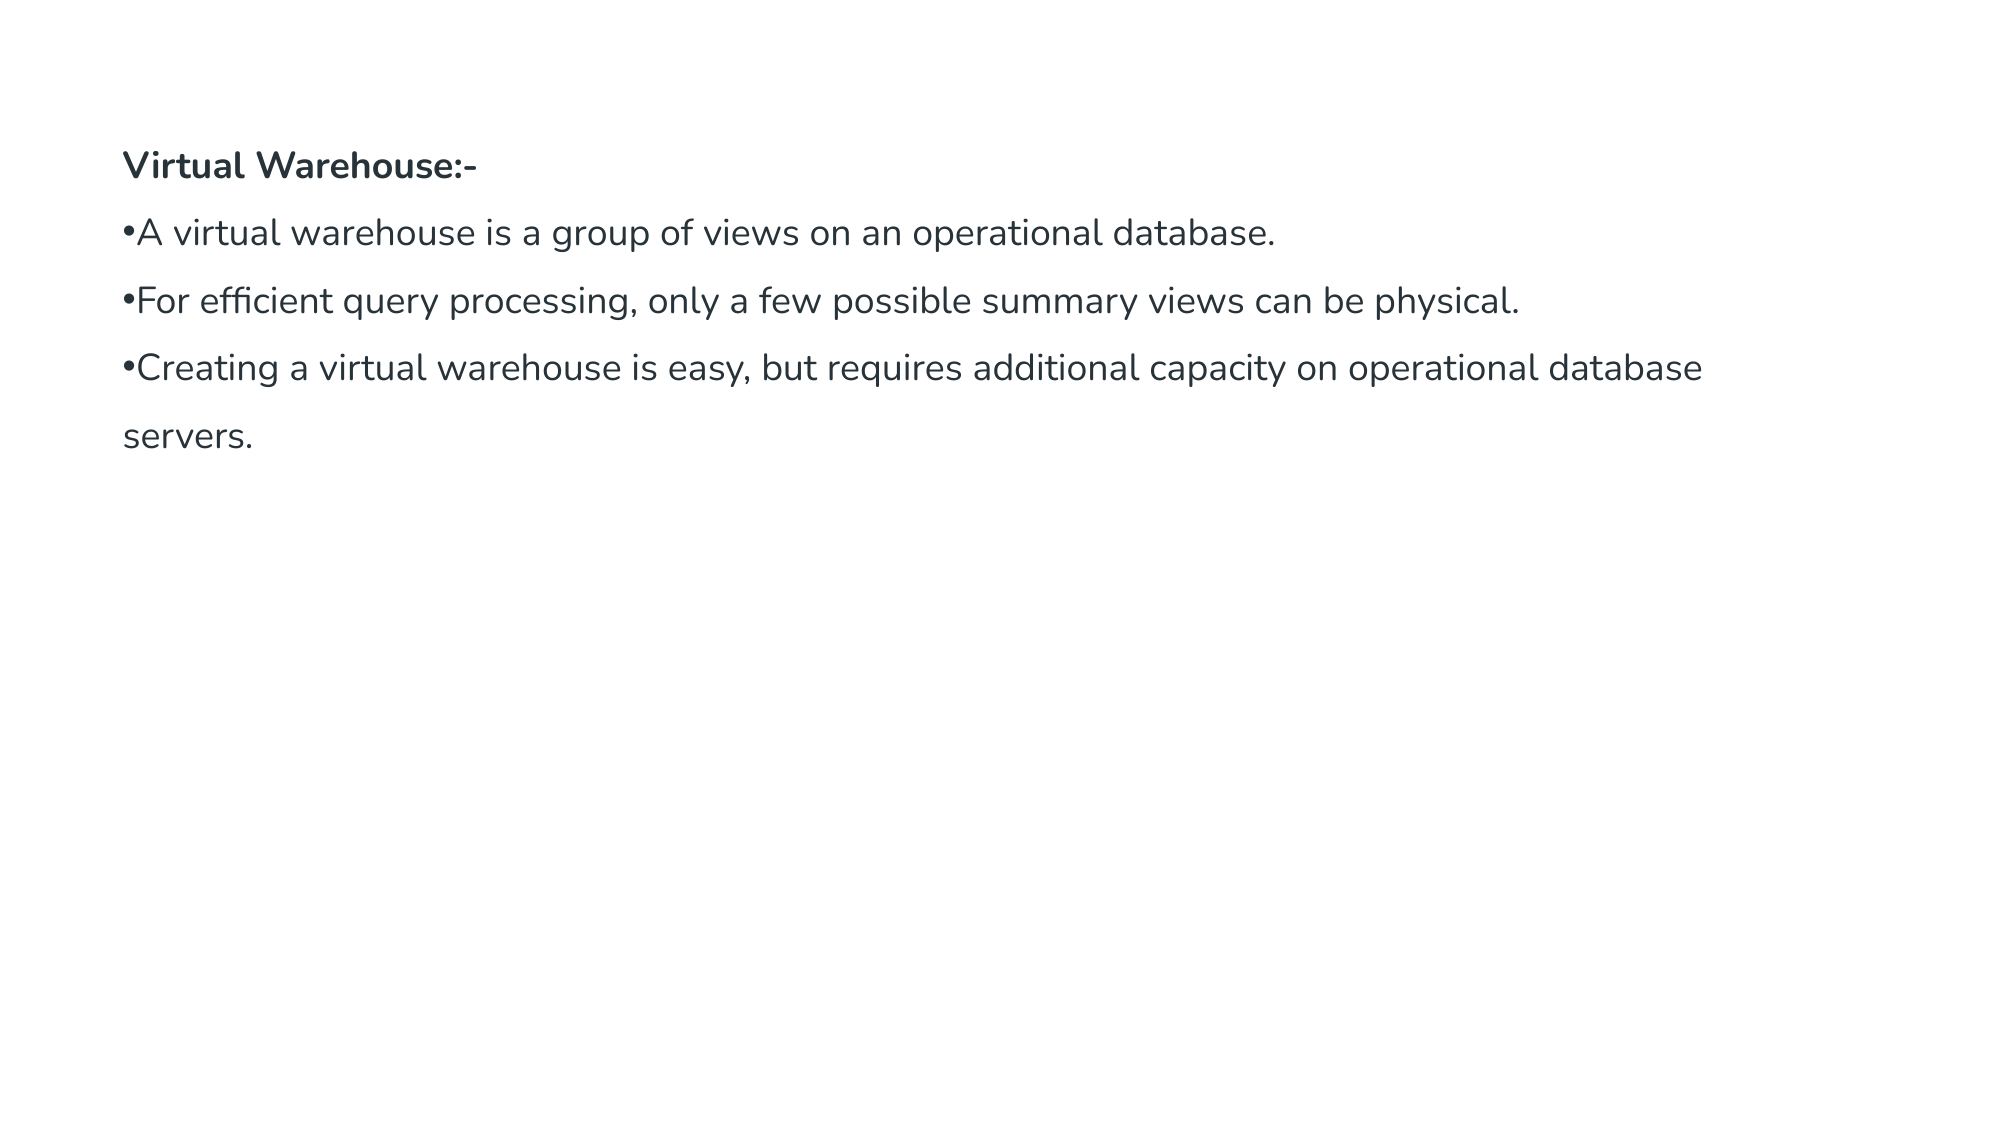

Virtual Warehouse:-
A virtual warehouse is a group of views on an operational database.
For efficient query processing, only a few possible summary views can be physical.
Creating a virtual warehouse is easy, but requires additional capacity on operational database servers.